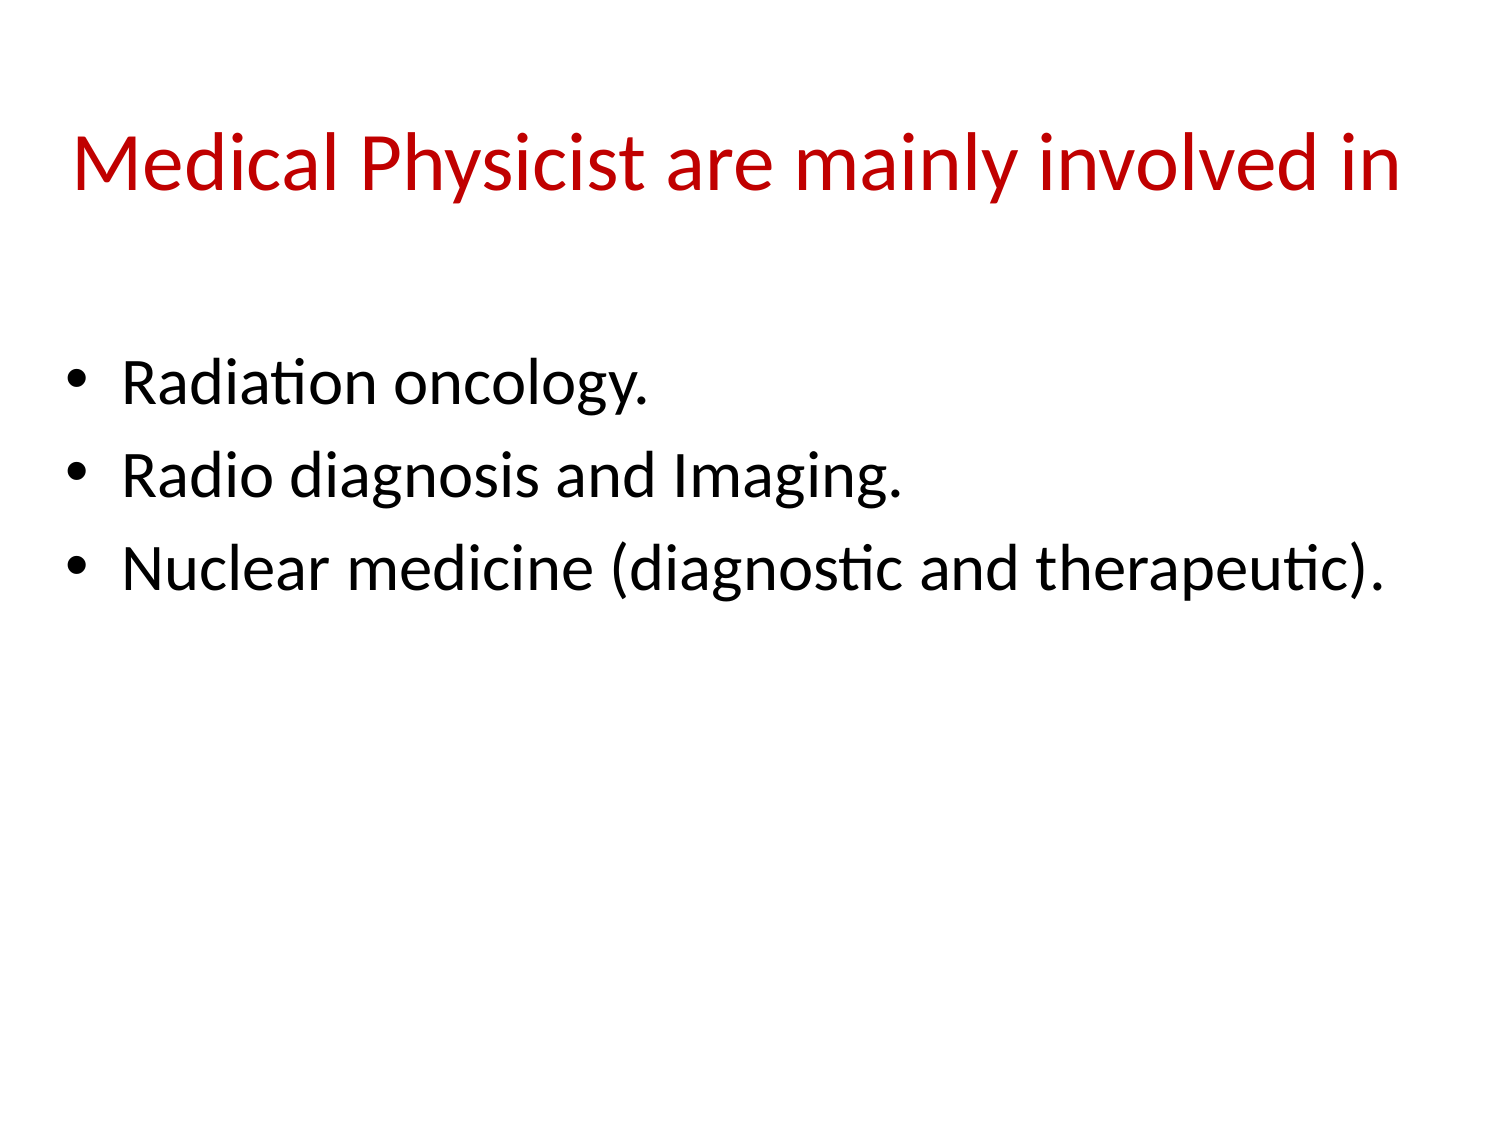

Medical Physicist are mainly involved in

Radiation oncology.
Radio diagnosis and Imaging.
Nuclear medicine (diagnostic and therapeutic).